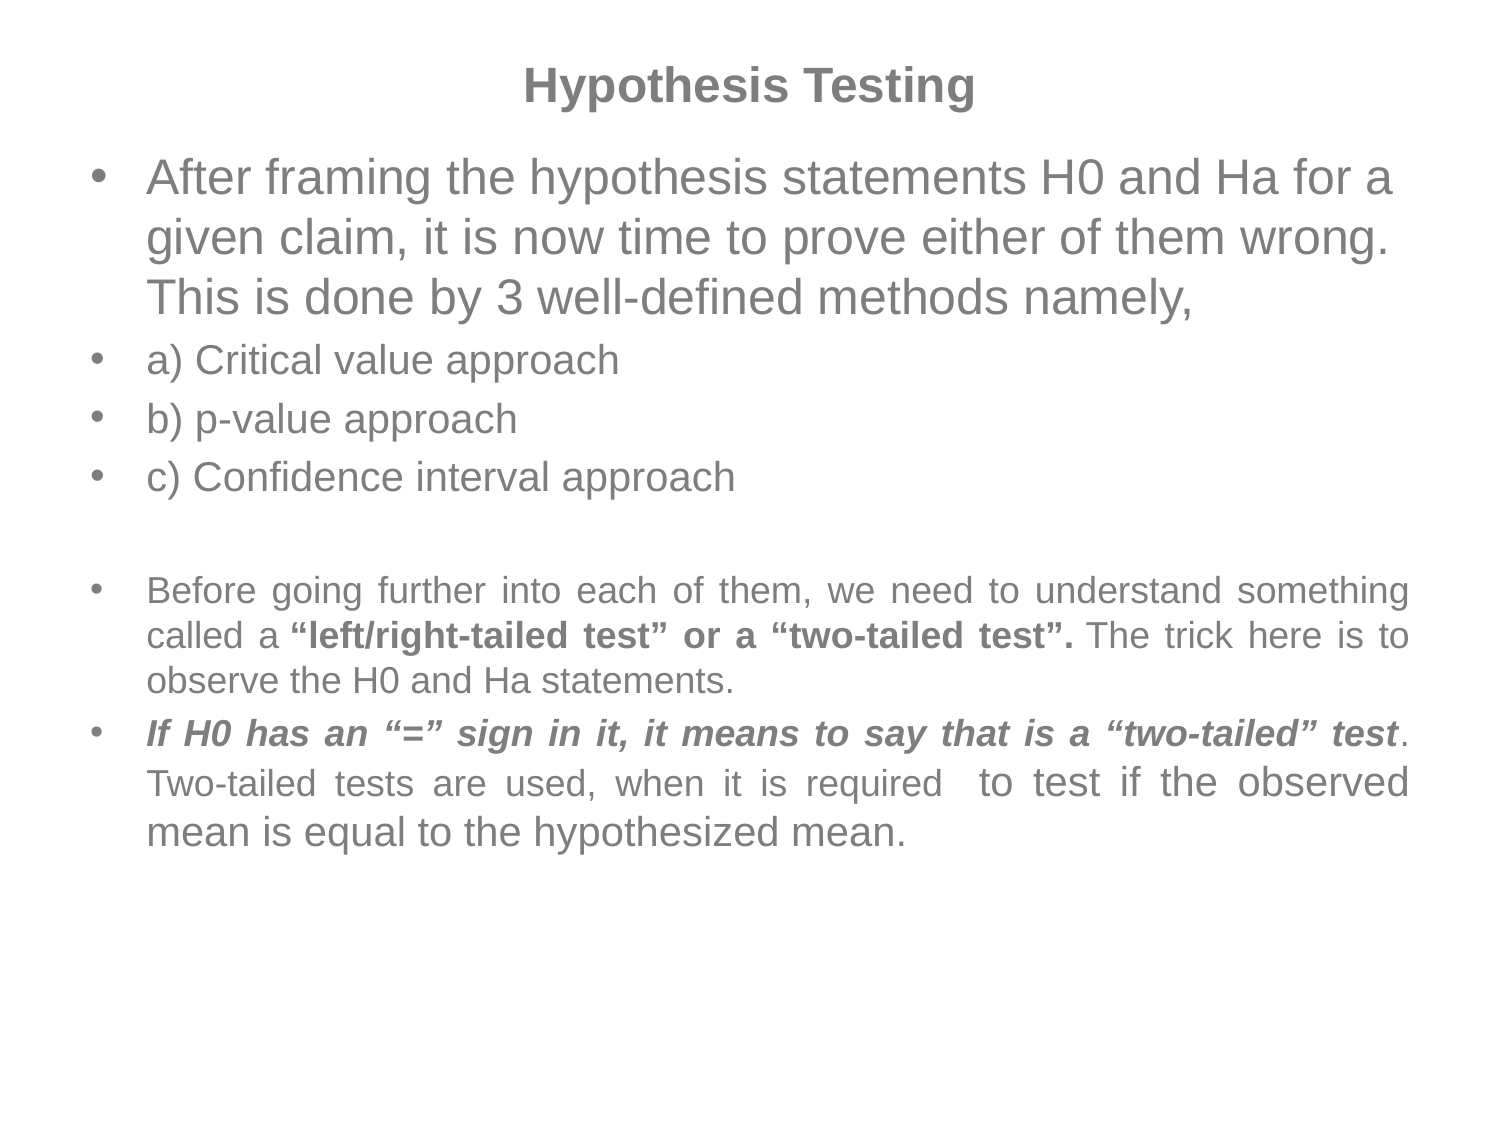

# Hypothesis Testing
After framing the hypothesis statements H0 and Ha for a given claim, it is now time to prove either of them wrong. This is done by 3 well-defined methods namely,
a) Critical value approach
b) p-value approach
c) Confidence interval approach

Before going further into each of them, we need to understand something called a “left/right-tailed test” or a “two-tailed test”. The trick here is to observe the H0 and Ha statements.
If H0 has an “=” sign in it, it means to say that is a “two-tailed” test. Two-tailed tests are used, when it is required   to test if the observed mean is equal to the hypothesized mean.